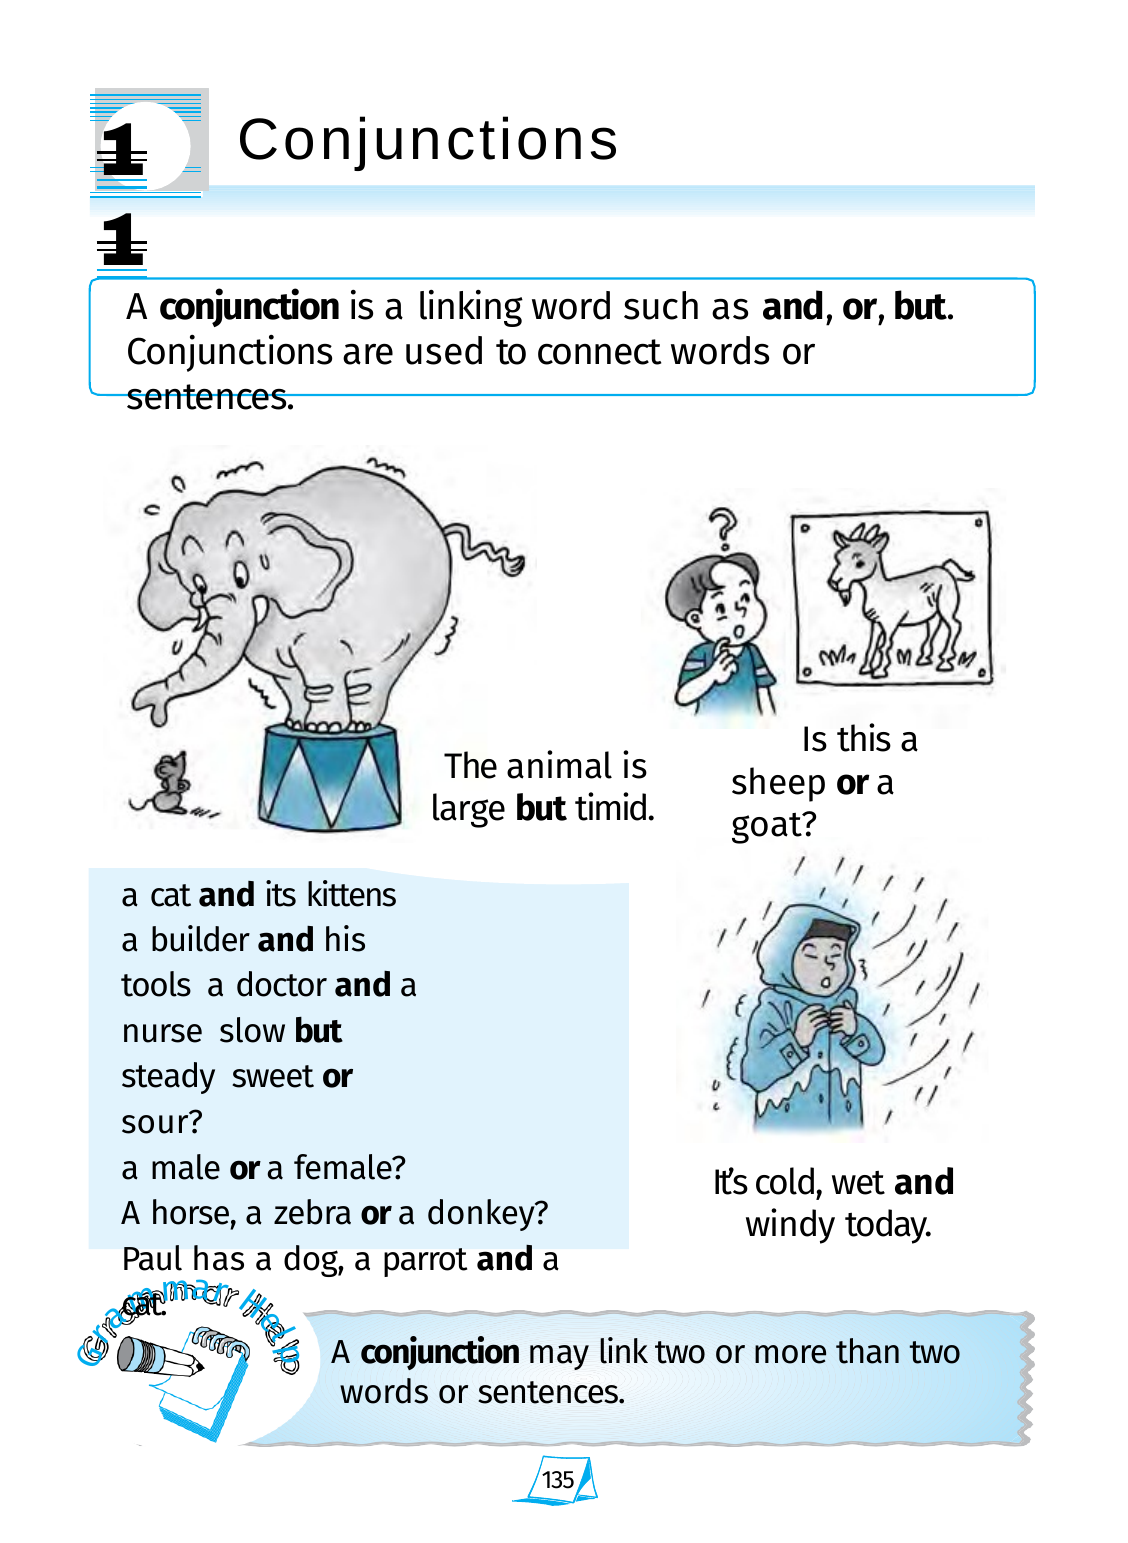

# 11
Conjunctions

A conjunction is a linking word such as and, or, but.  Conjunctions are used to connect words or sentences.

Is this a  sheep or a goat?
The animal is  large but timid.

a cat and its kittens
a builder and his tools  a doctor and a nurse  slow but steady  sweet or sour?
a male or a female?
A horse, a zebra or a donkey?  Paul has a dog, a parrot and a cat.
It’s cold, wet and
windy today.

m
a
r
m
H
a
r
e
A conjunction may link two or more than two  words or sentences.
l
G
p
135